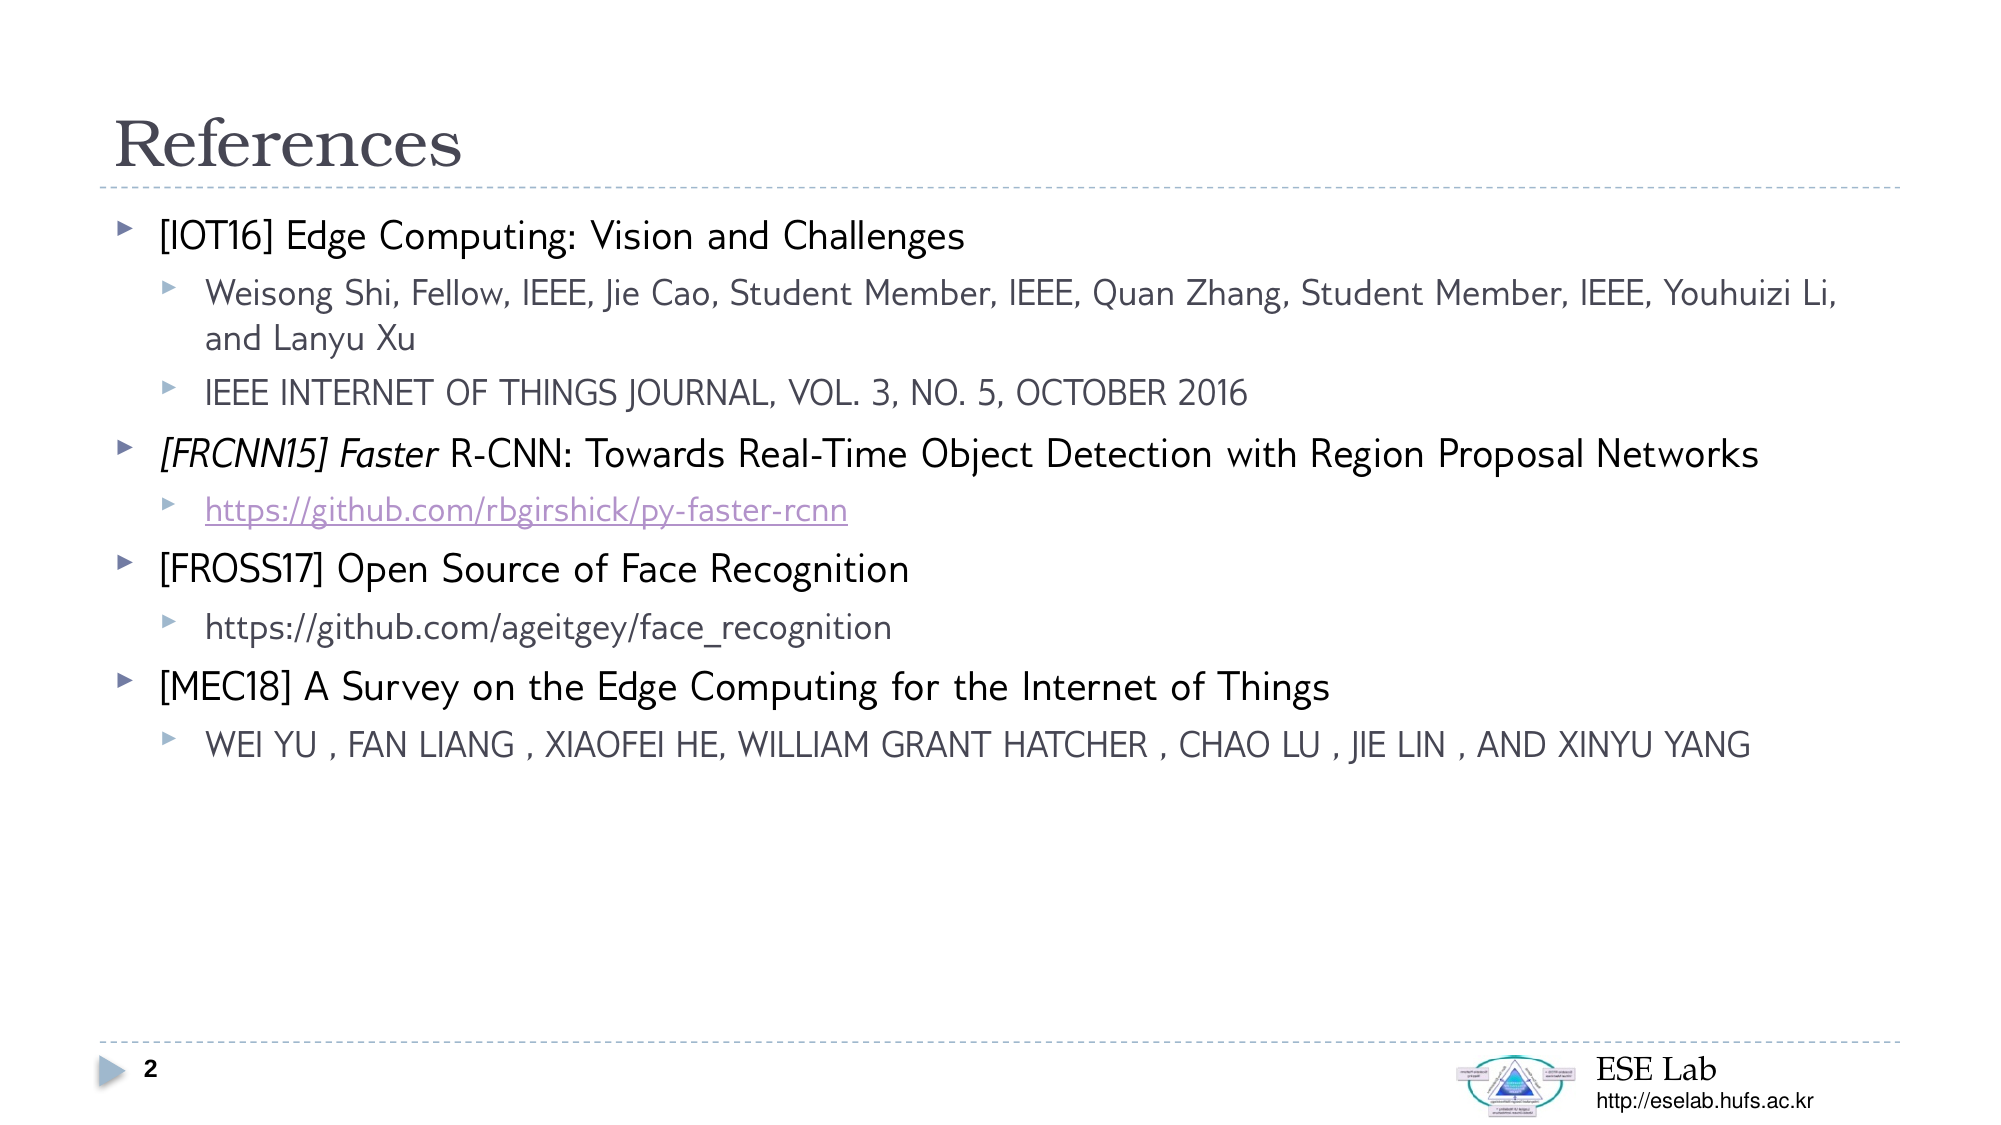

# References
[IOT16] Edge Computing: Vision and Challenges
Weisong Shi, Fellow, IEEE, Jie Cao, Student Member, IEEE, Quan Zhang, Student Member, IEEE, Youhuizi Li, and Lanyu Xu
IEEE INTERNET OF THINGS JOURNAL, VOL. 3, NO. 5, OCTOBER 2016
[FRCNN15] Faster R-CNN: Towards Real-Time Object Detection with Region Proposal Networks
https://github.com/rbgirshick/py-faster-rcnn
[FROSS17] Open Source of Face Recognition
https://github.com/ageitgey/face_recognition
[MEC18] A Survey on the Edge Computing for the Internet of Things
WEI YU , FAN LIANG , XIAOFEI HE, WILLIAM GRANT HATCHER , CHAO LU , JIE LIN , AND XINYU YANG